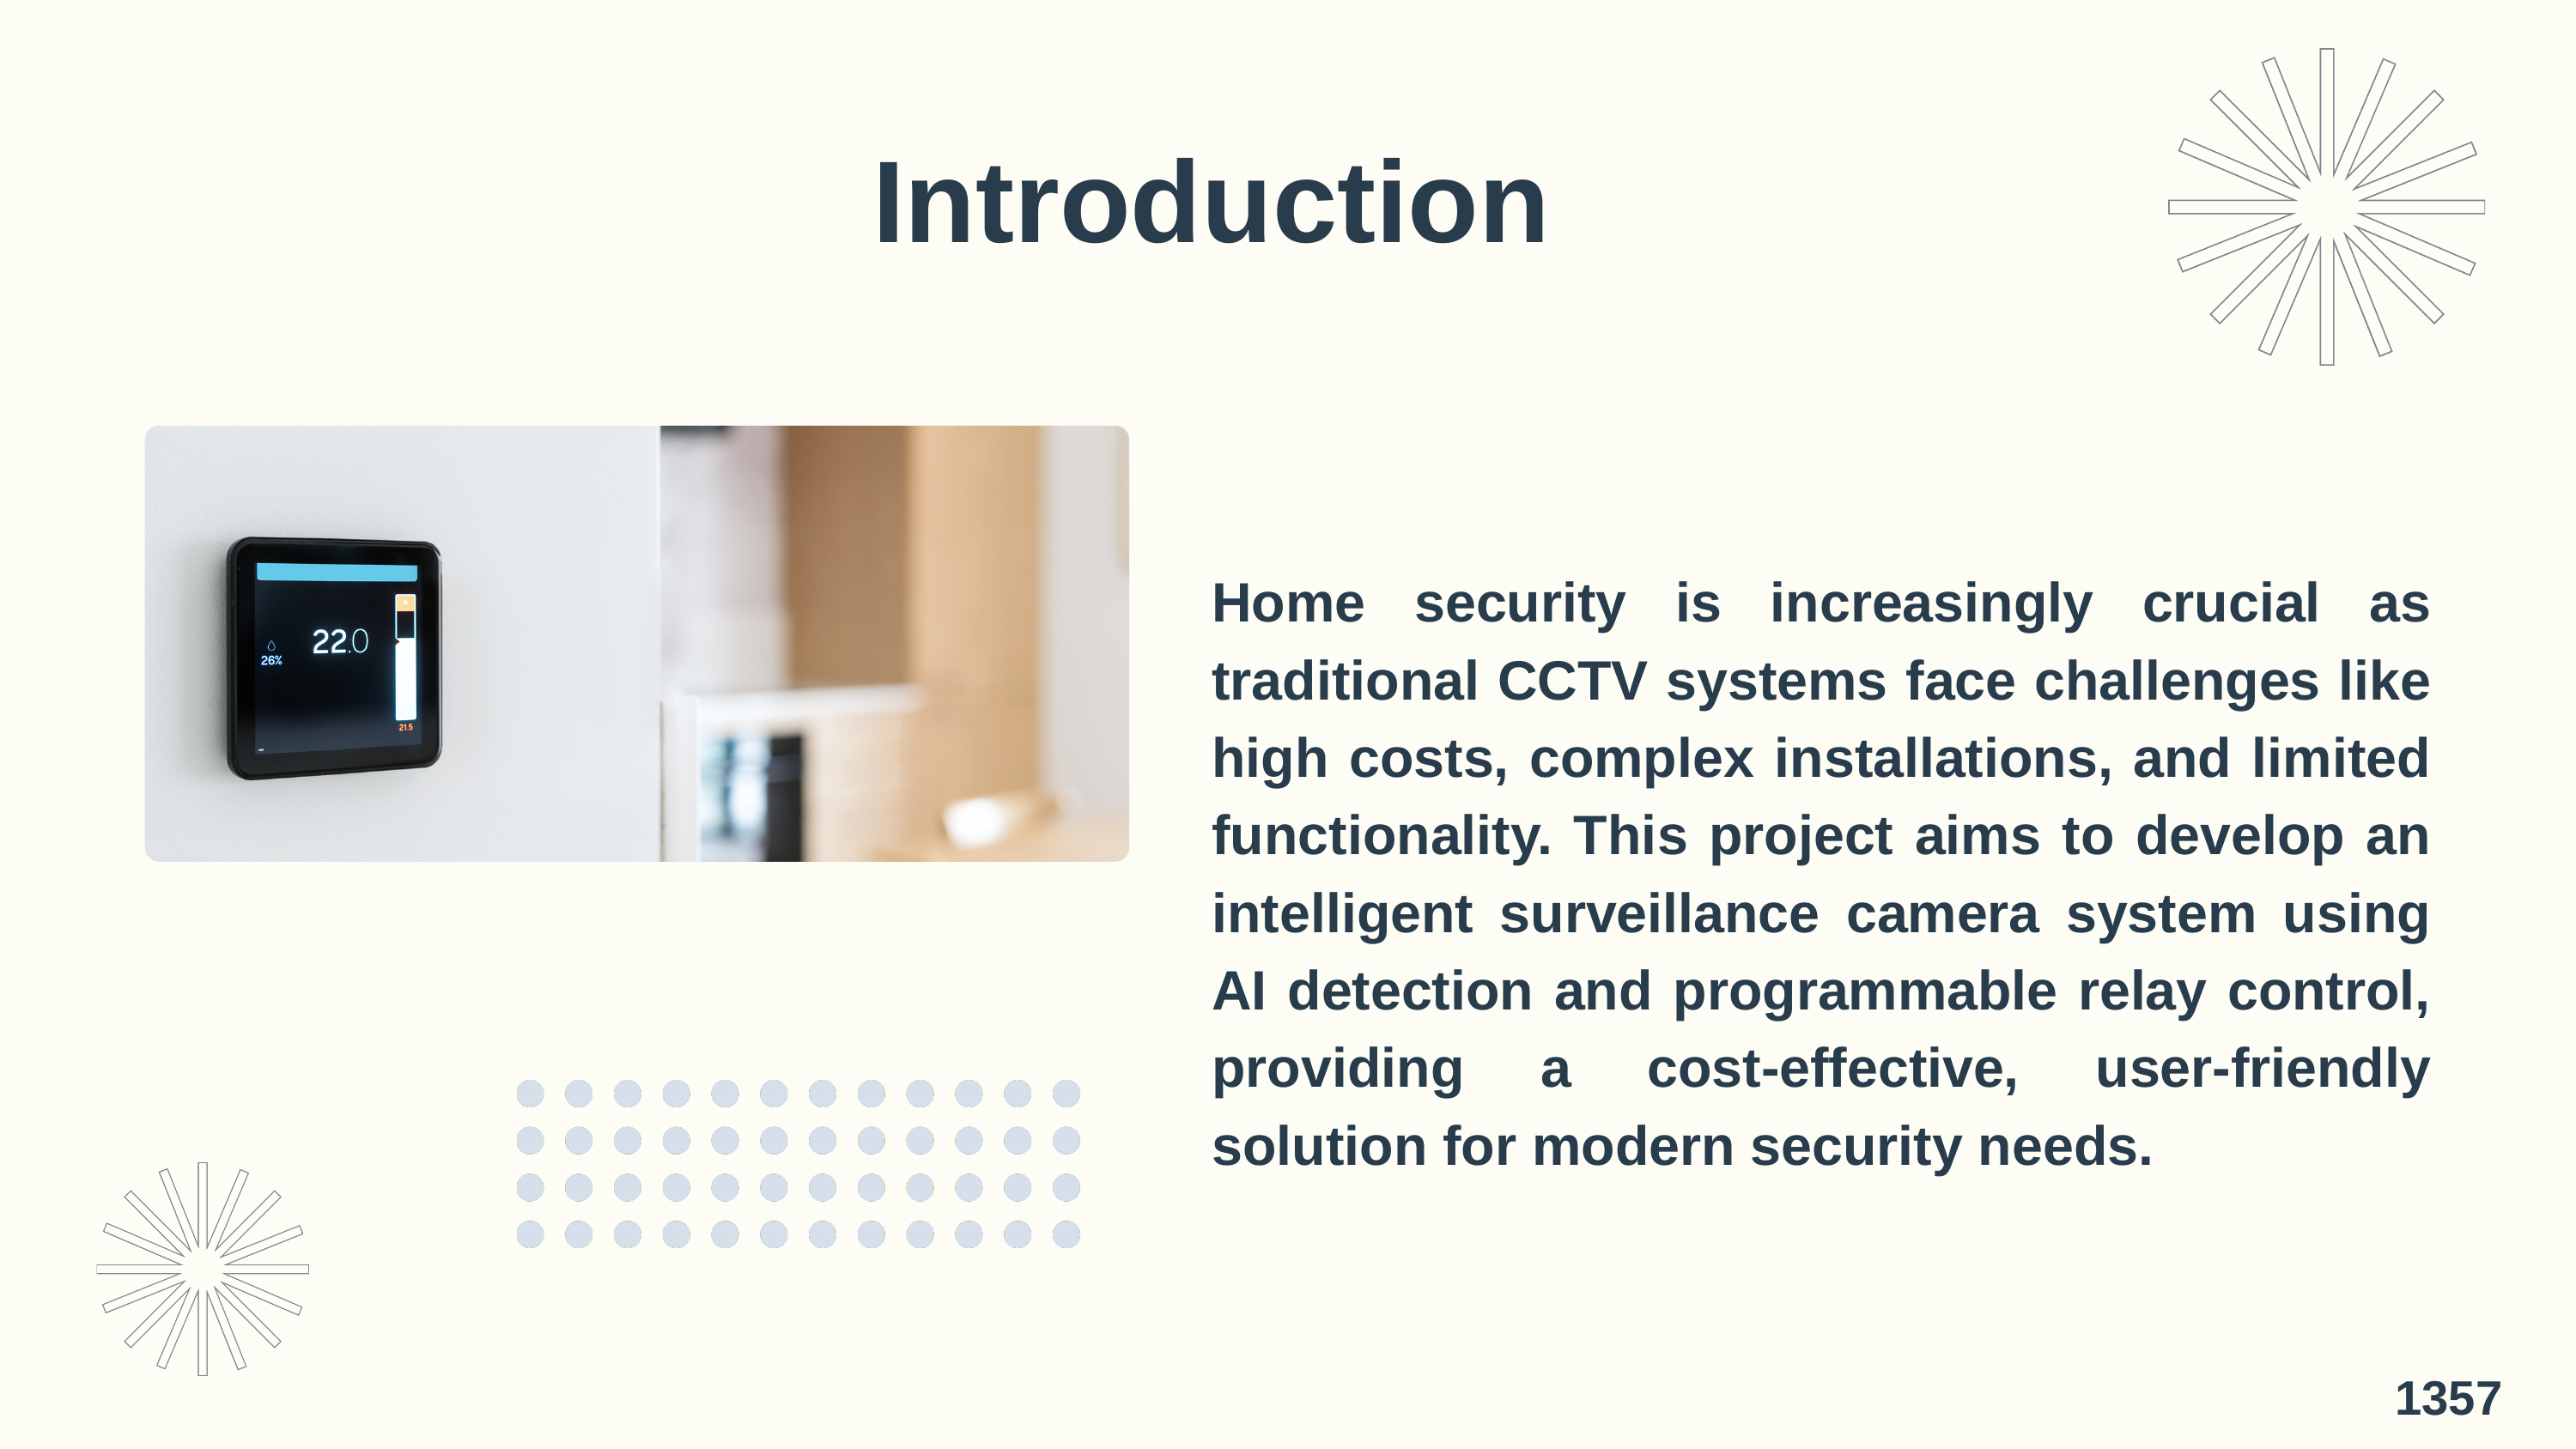

Introduction

Home security is increasingly crucial as traditional CCTV systems face challenges like high costs, complex installations, and limited functionality. This project aims to develop an intelligent surveillance camera system using AI detection and programmable relay control, providing a cost-effective, user-friendly solution for modern security needs.

1357